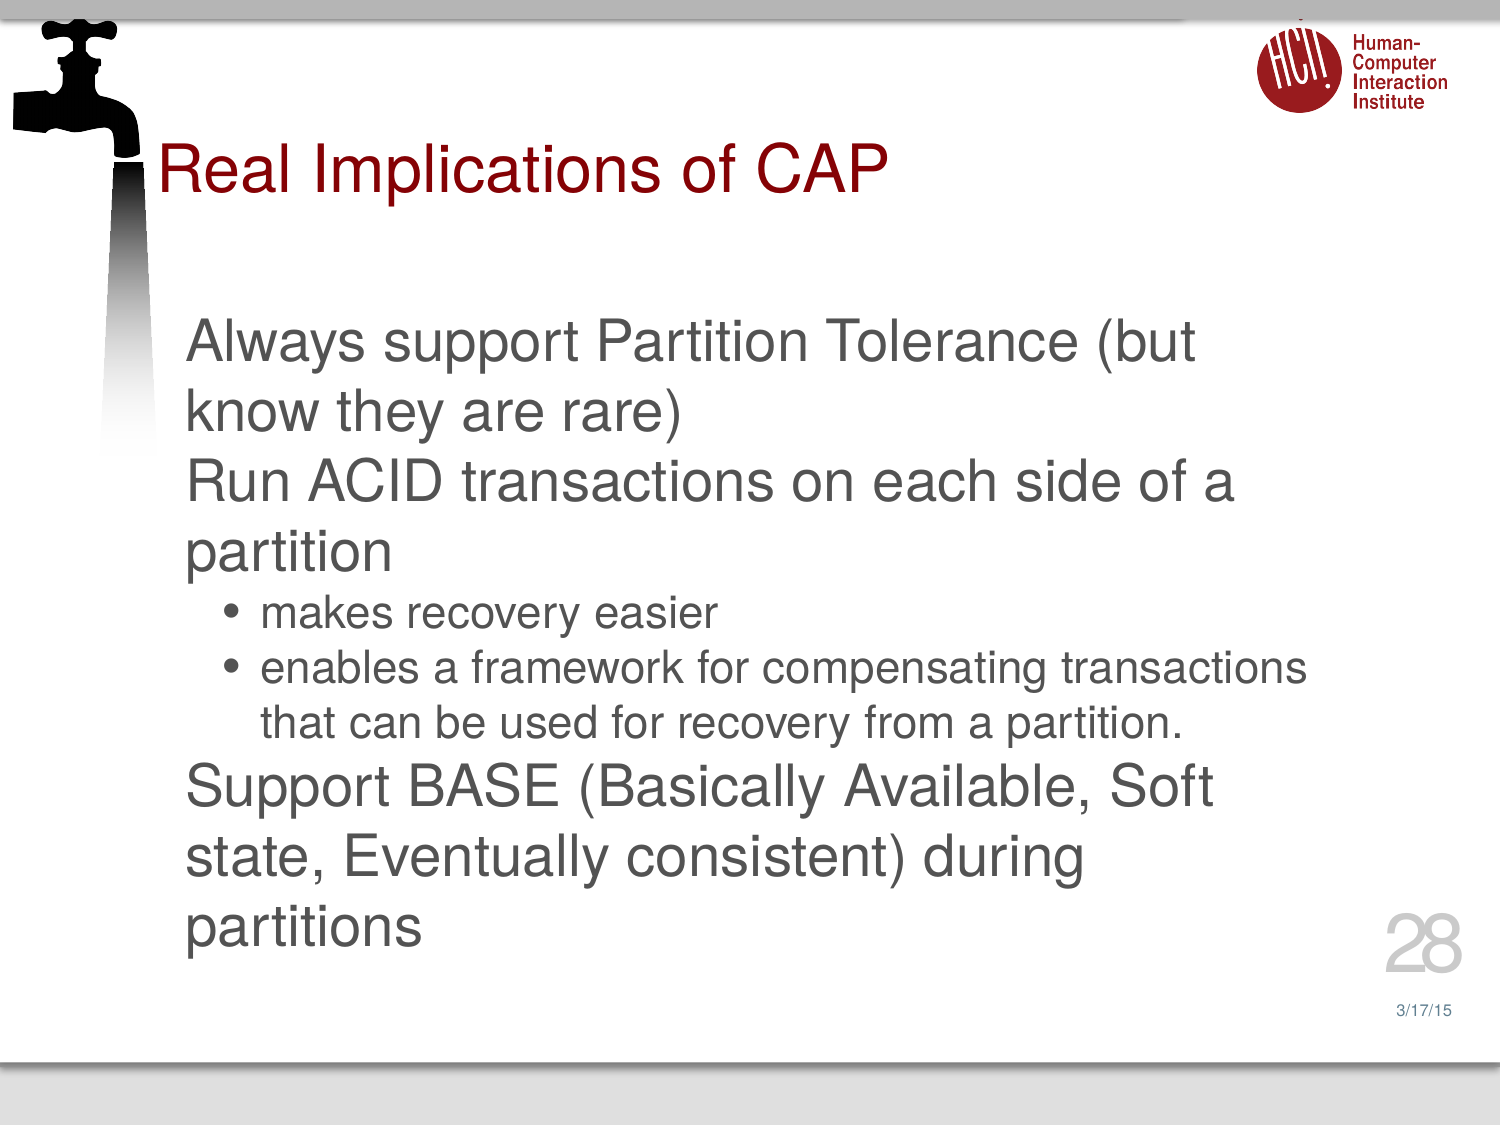

# Real Implications of CAP
Always support Partition Tolerance (but know they are rare)
Run ACID transactions on each side of a partition
makes recovery easier
enables a framework for compensating transactions that can be used for recovery from a partition.
Support BASE (Basically Available, Soft state, Eventually consistent) during partitions

28
3/17/15